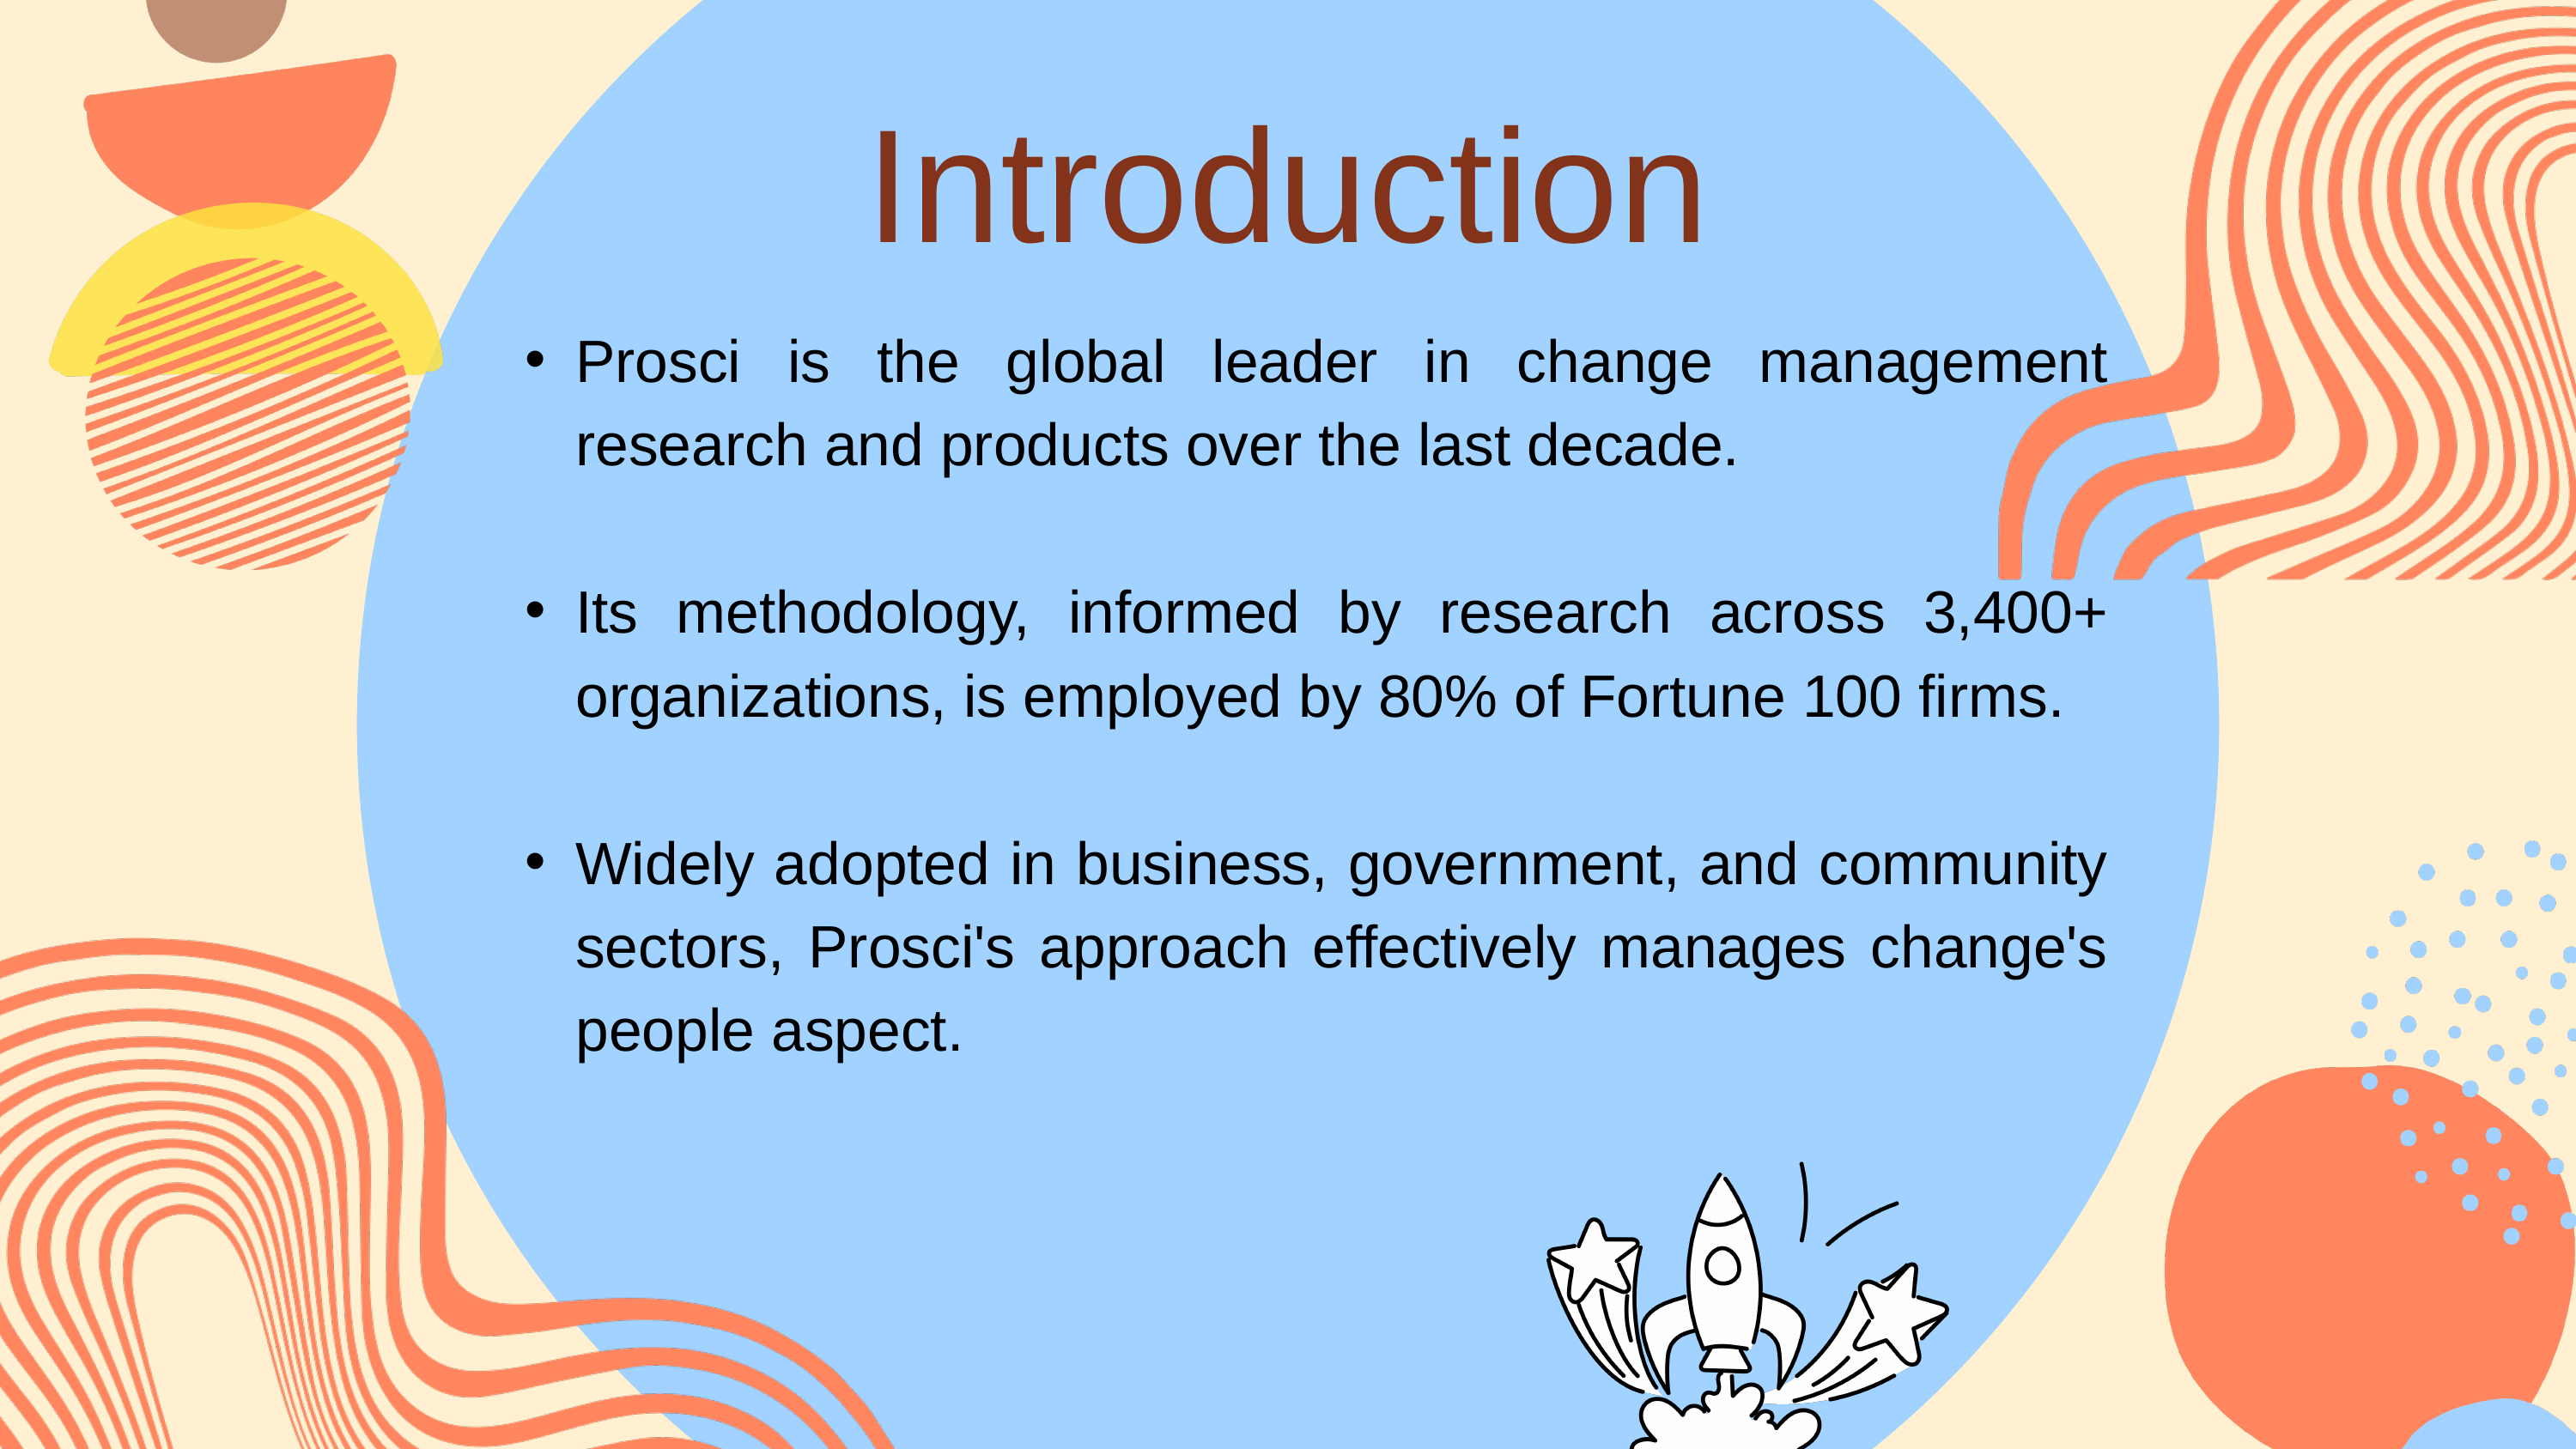

Introduction
Prosci is the global leader in change management research and products over the last decade.

Its methodology, informed by research across 3,400+ organizations, is employed by 80% of Fortune 100 firms.

Widely adopted in business, government, and community sectors, Prosci's approach effectively manages change's people aspect.